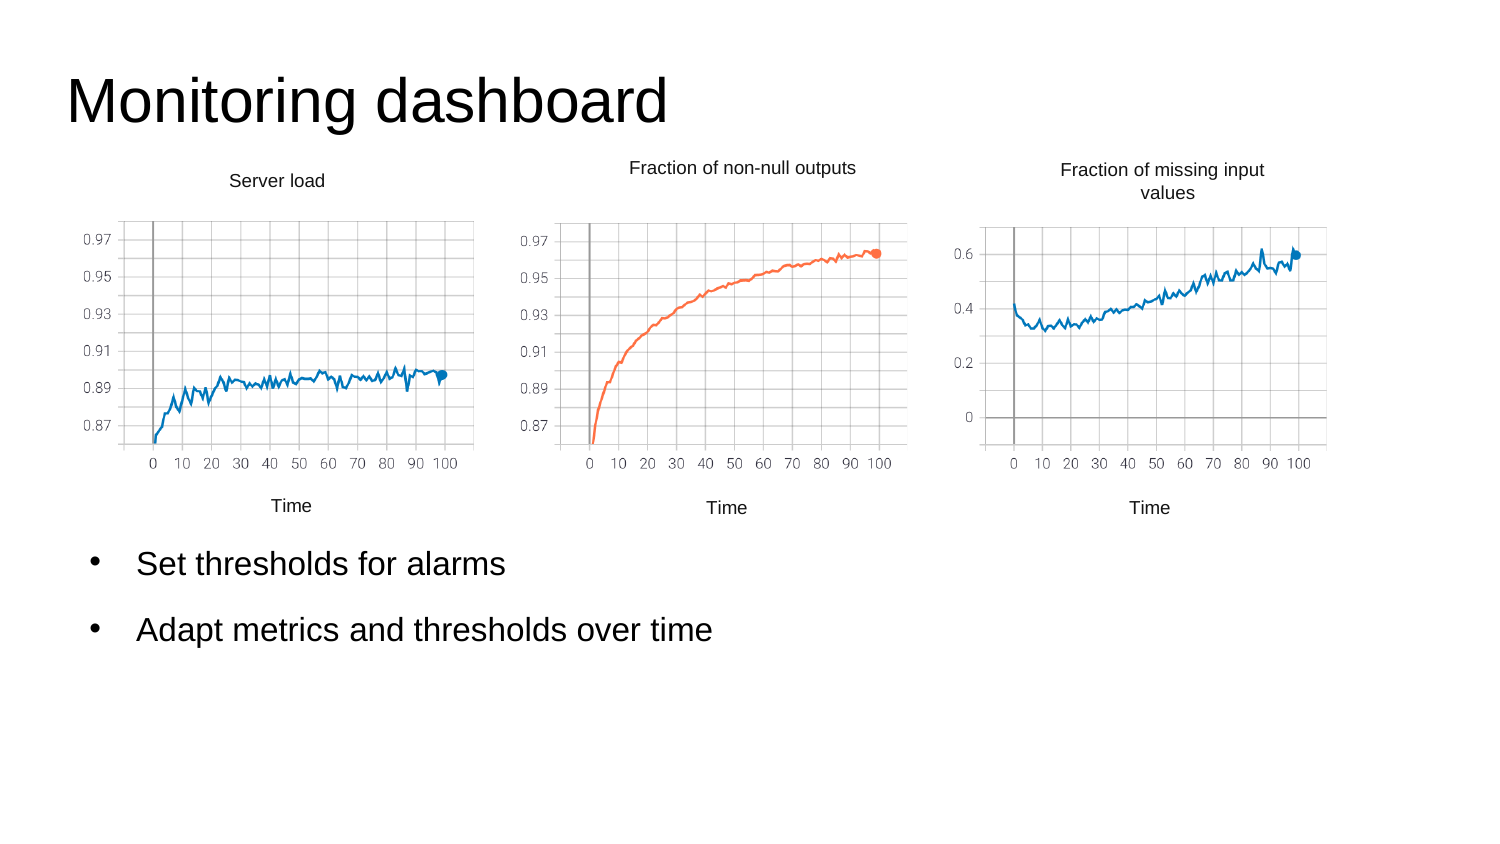

Monitoring dashboard
Fraction of non-null outputs
Fraction of missing input  values
Server load

Time
Time
Time
Set thresholds for alarms
Adapt metrics and thresholds over time